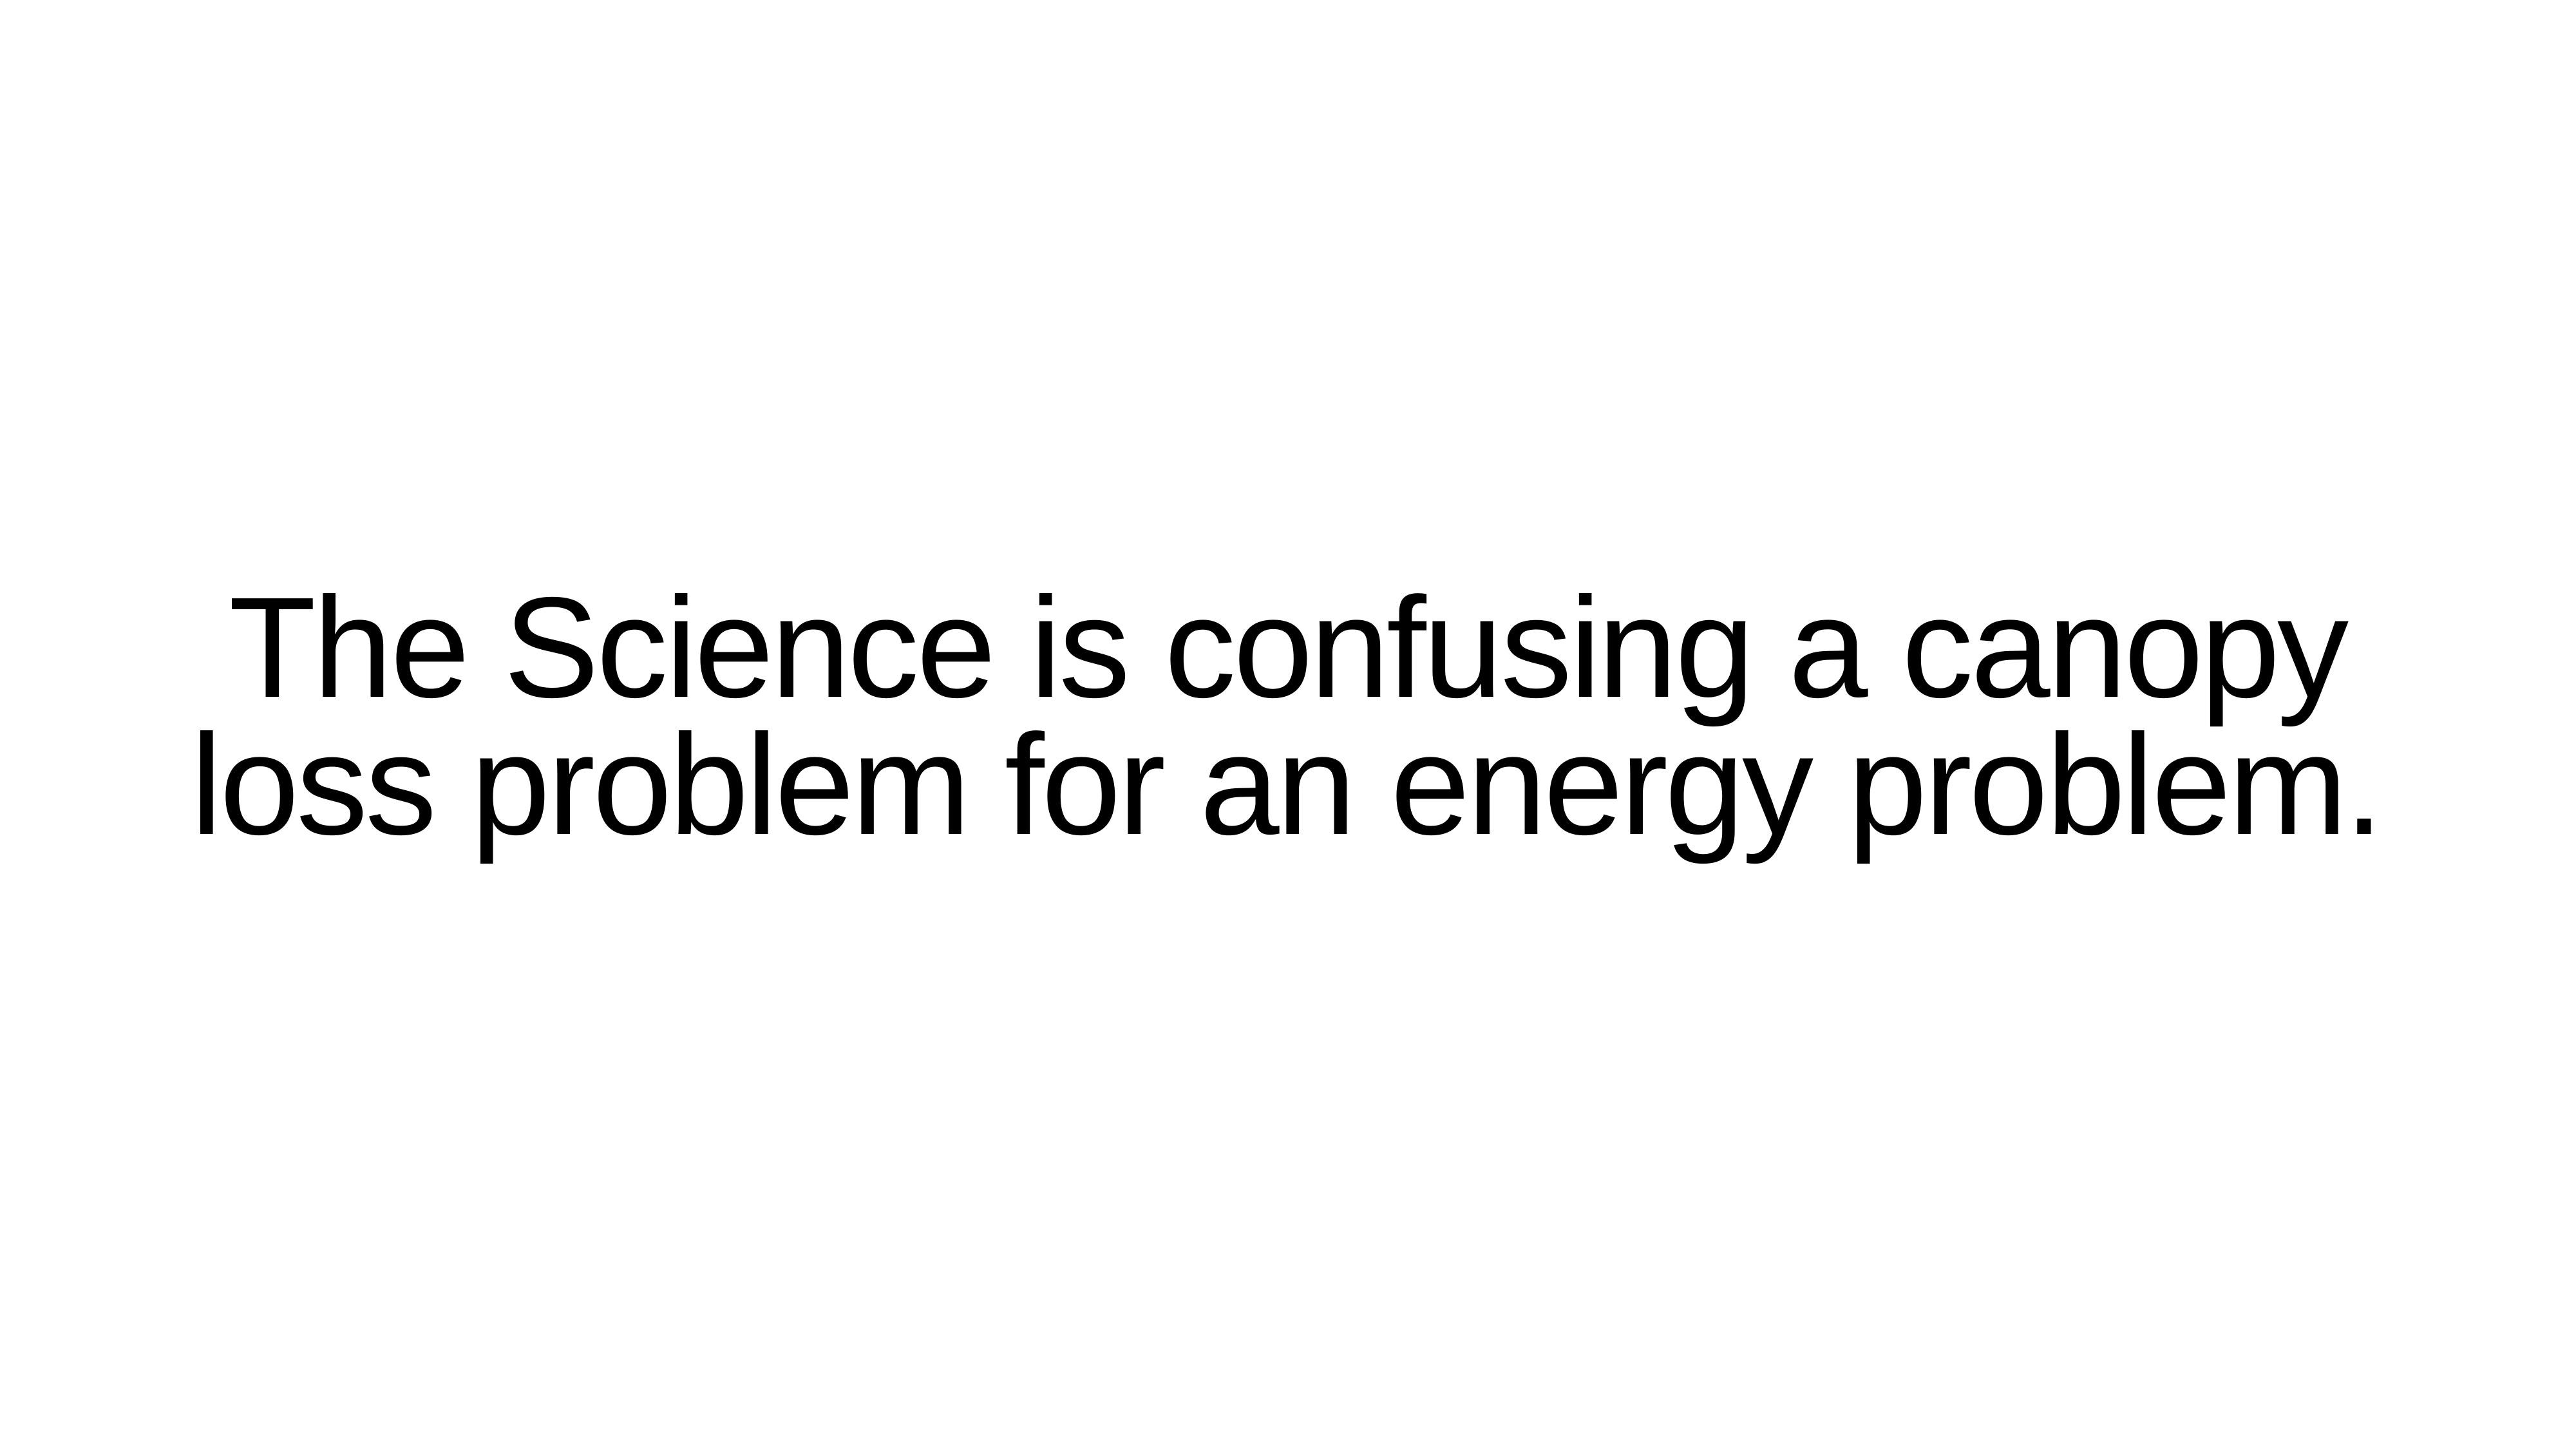

The Science is confusing a canopy loss problem for an energy problem.